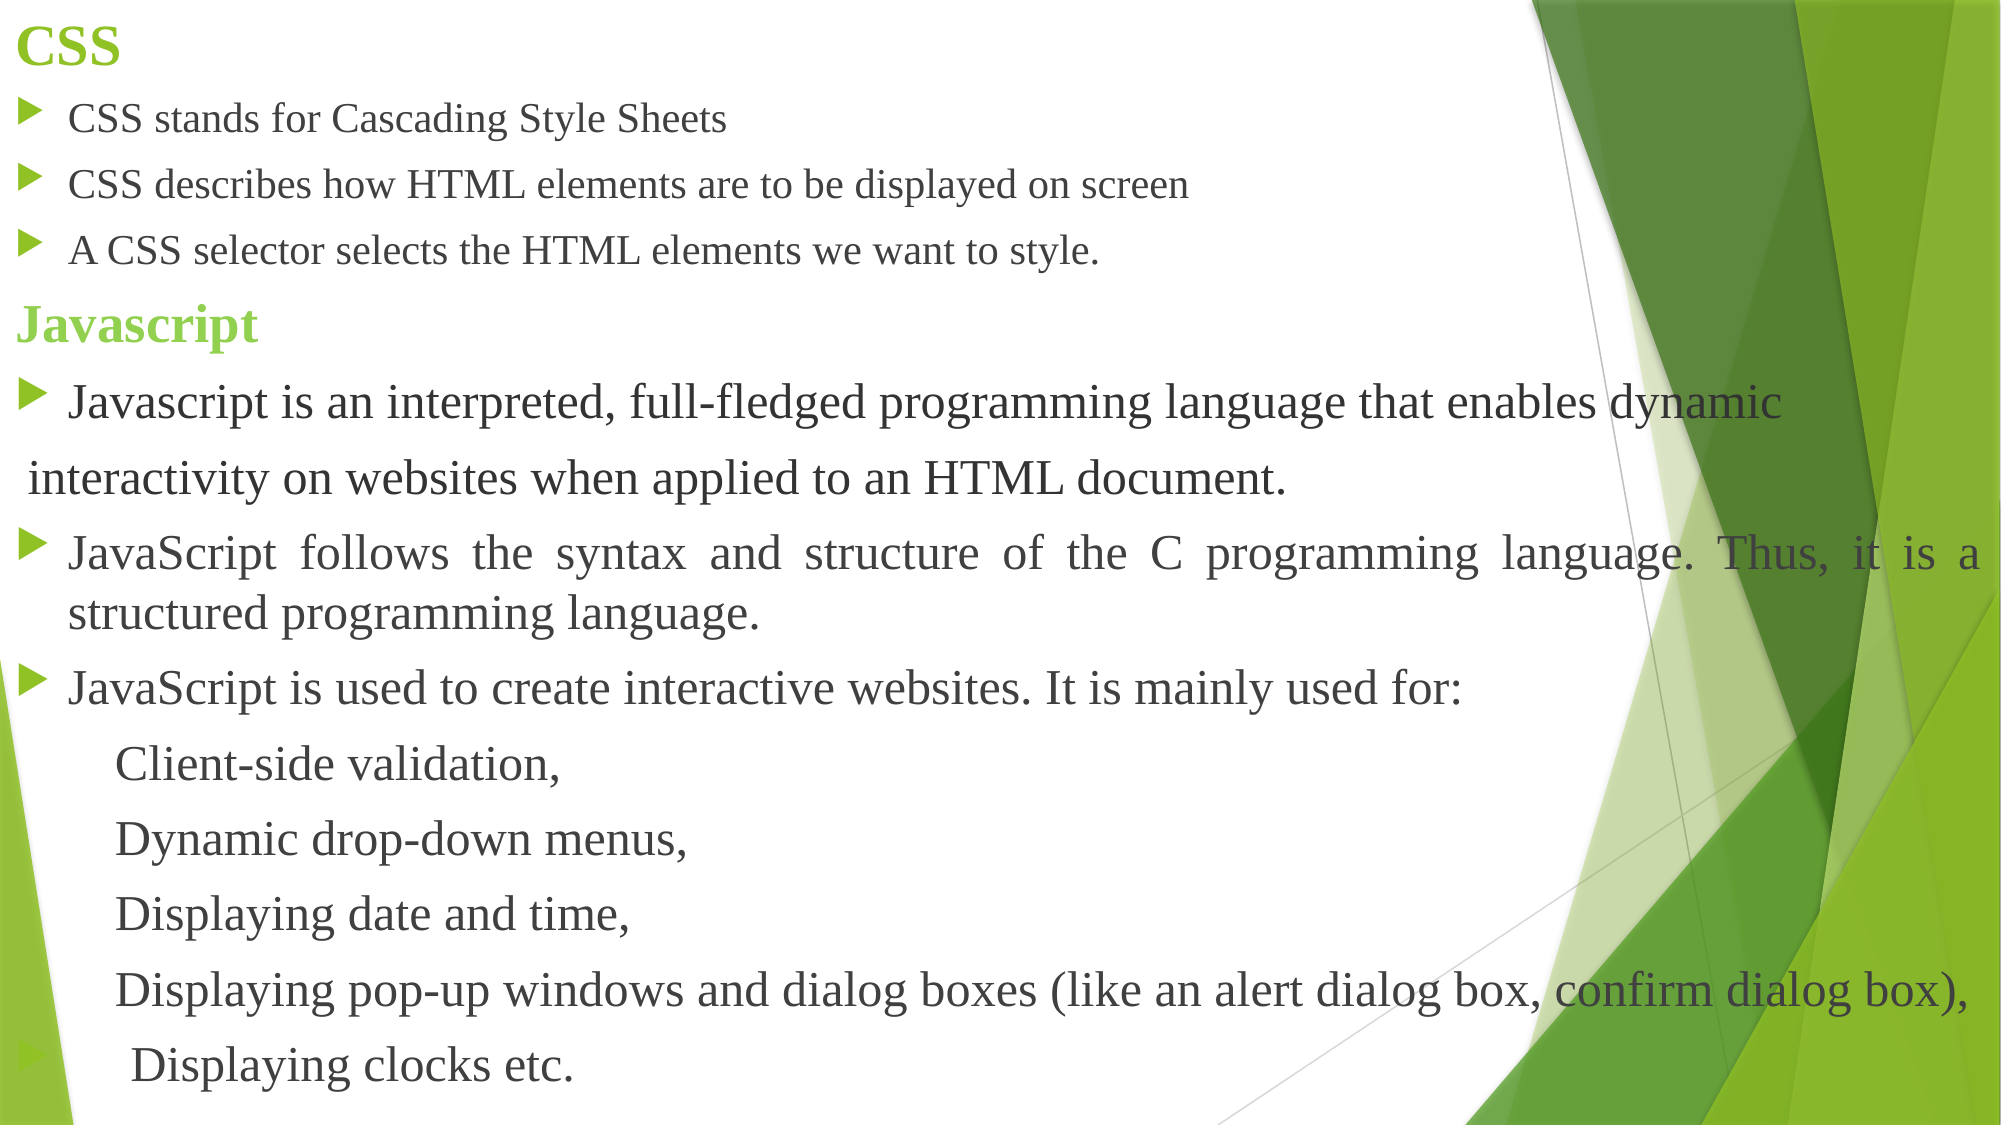

# CSS
CSS stands for Cascading Style Sheets
CSS describes how HTML elements are to be displayed on screen
A CSS selector selects the HTML elements we want to style.
Javascript
Javascript is an interpreted, full-fledged programming language that enables dynamic
 interactivity on websites when applied to an HTML document.
JavaScript follows the syntax and structure of the C programming language. Thus, it is a structured programming language.
JavaScript is used to create interactive websites. It is mainly used for:
        Client-side validation,
        Dynamic drop-down menus,
        Displaying date and time,
        Displaying pop-up windows and dialog boxes (like an alert dialog box, confirm dialog box),
     Displaying clocks etc.